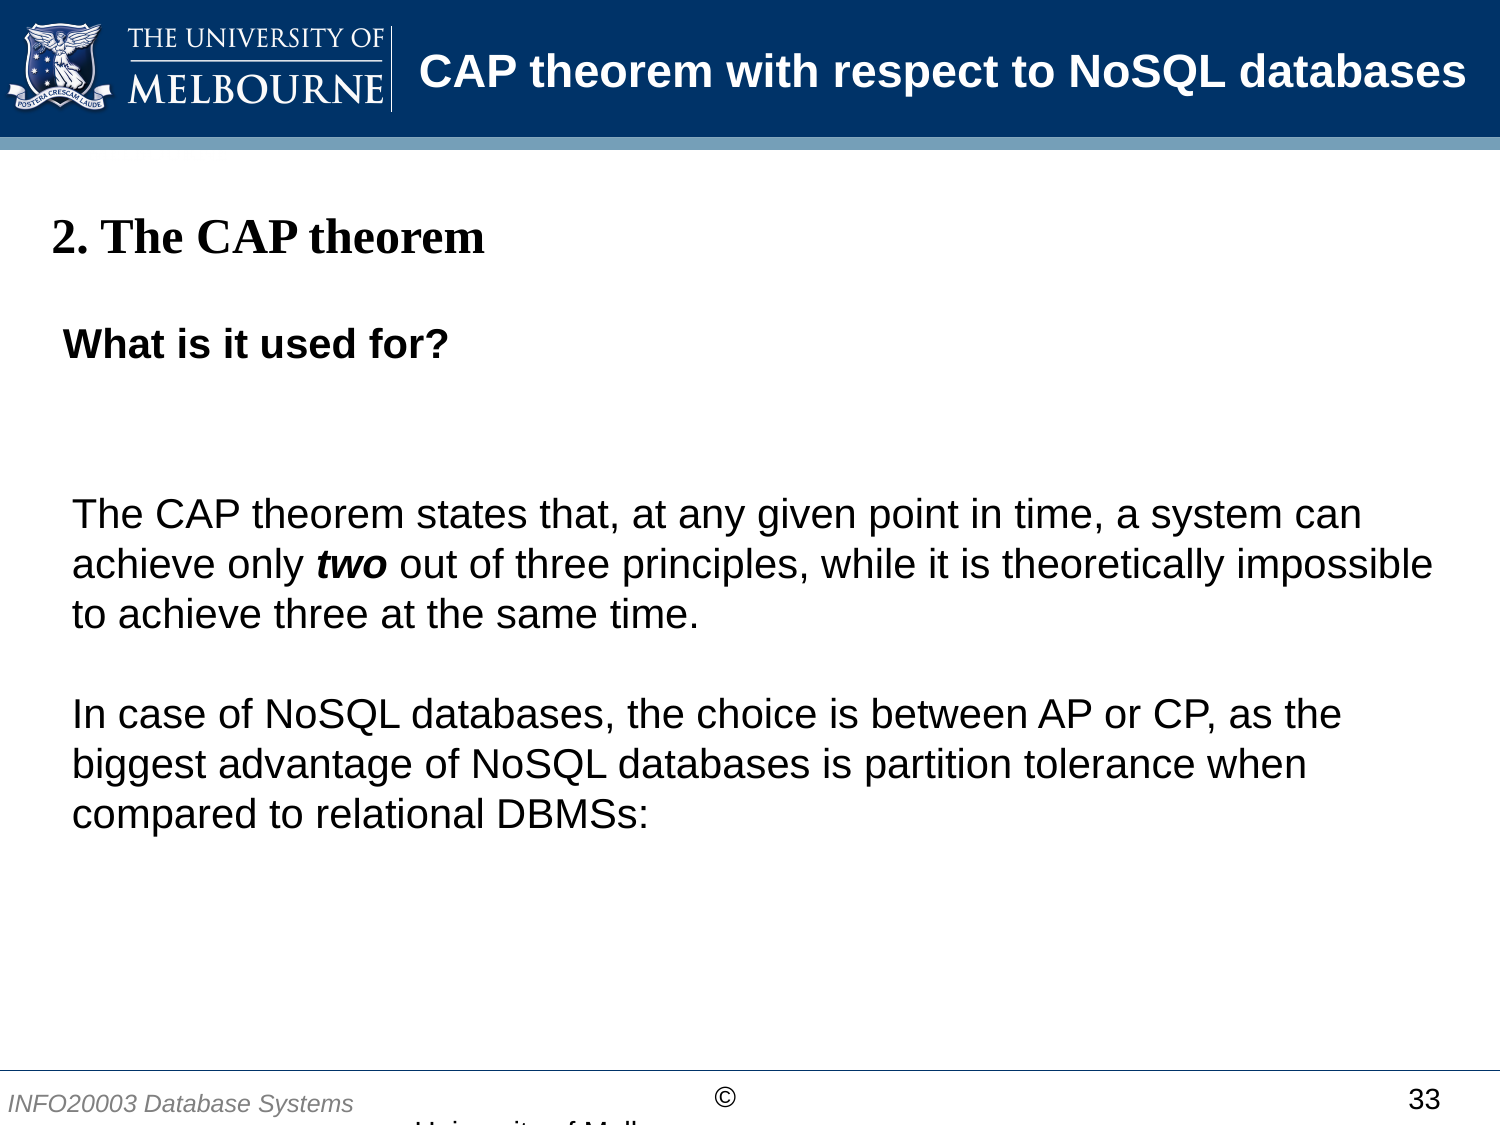

# CAP theorem with respect to NoSQL databases
2. The CAP theorem
What is it used for?
The CAP theorem states that, at any given point in time, a system can achieve only two out of three principles, while it is theoretically impossible to achieve three at the same time.

In case of NoSQL databases, the choice is between AP or CP, as the biggest advantage of NoSQL databases is partition tolerance when compared to relational DBMSs:
33